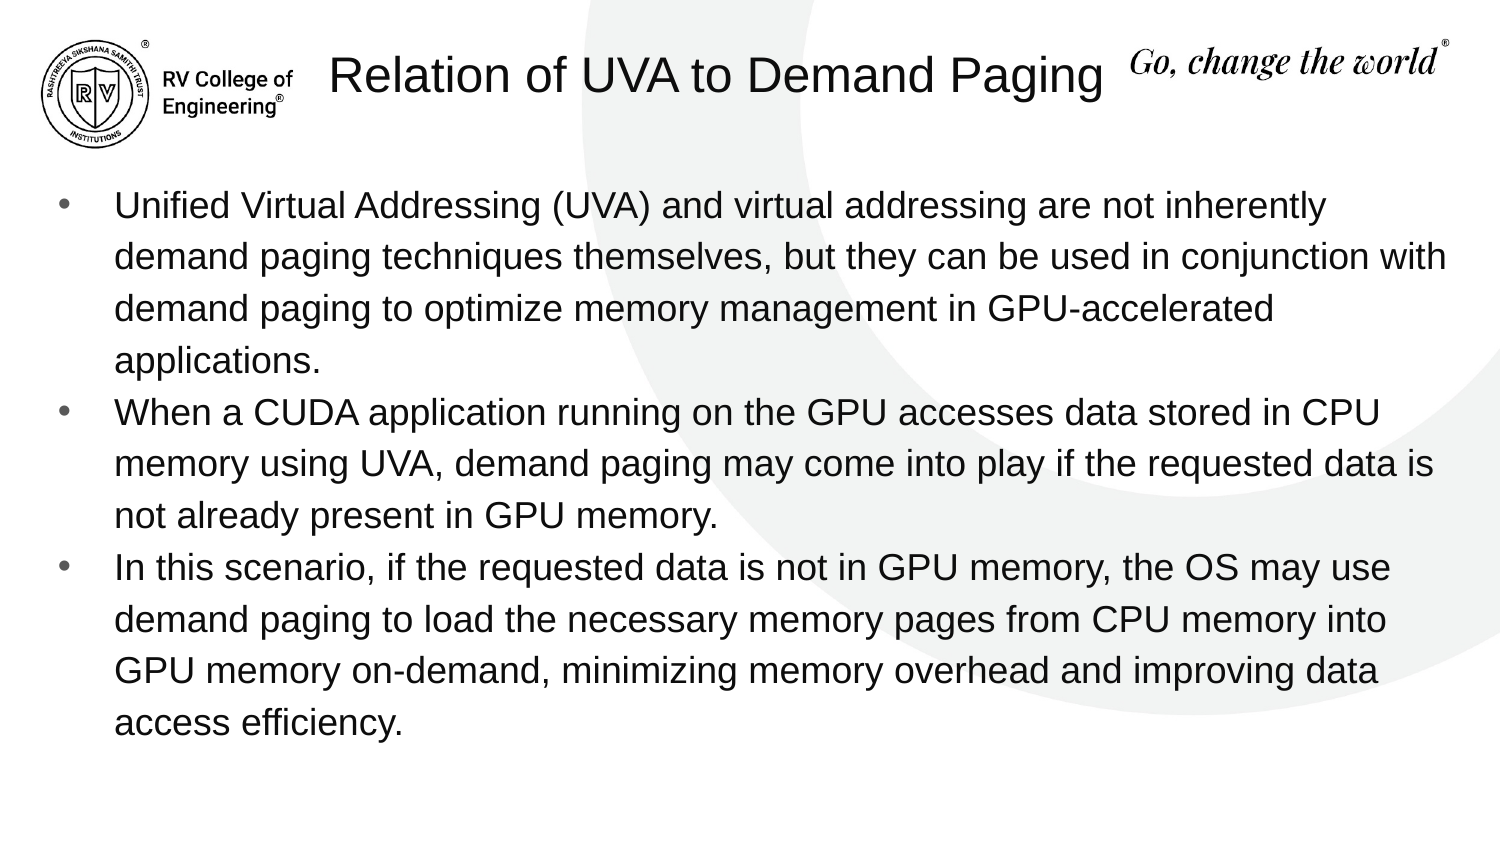

# Relation of UVA to Demand Paging
Unified Virtual Addressing (UVA) and virtual addressing are not inherently demand paging techniques themselves, but they can be used in conjunction with demand paging to optimize memory management in GPU-accelerated applications.
When a CUDA application running on the GPU accesses data stored in CPU memory using UVA, demand paging may come into play if the requested data is not already present in GPU memory.
In this scenario, if the requested data is not in GPU memory, the OS may use demand paging to load the necessary memory pages from CPU memory into GPU memory on-demand, minimizing memory overhead and improving data access efficiency.